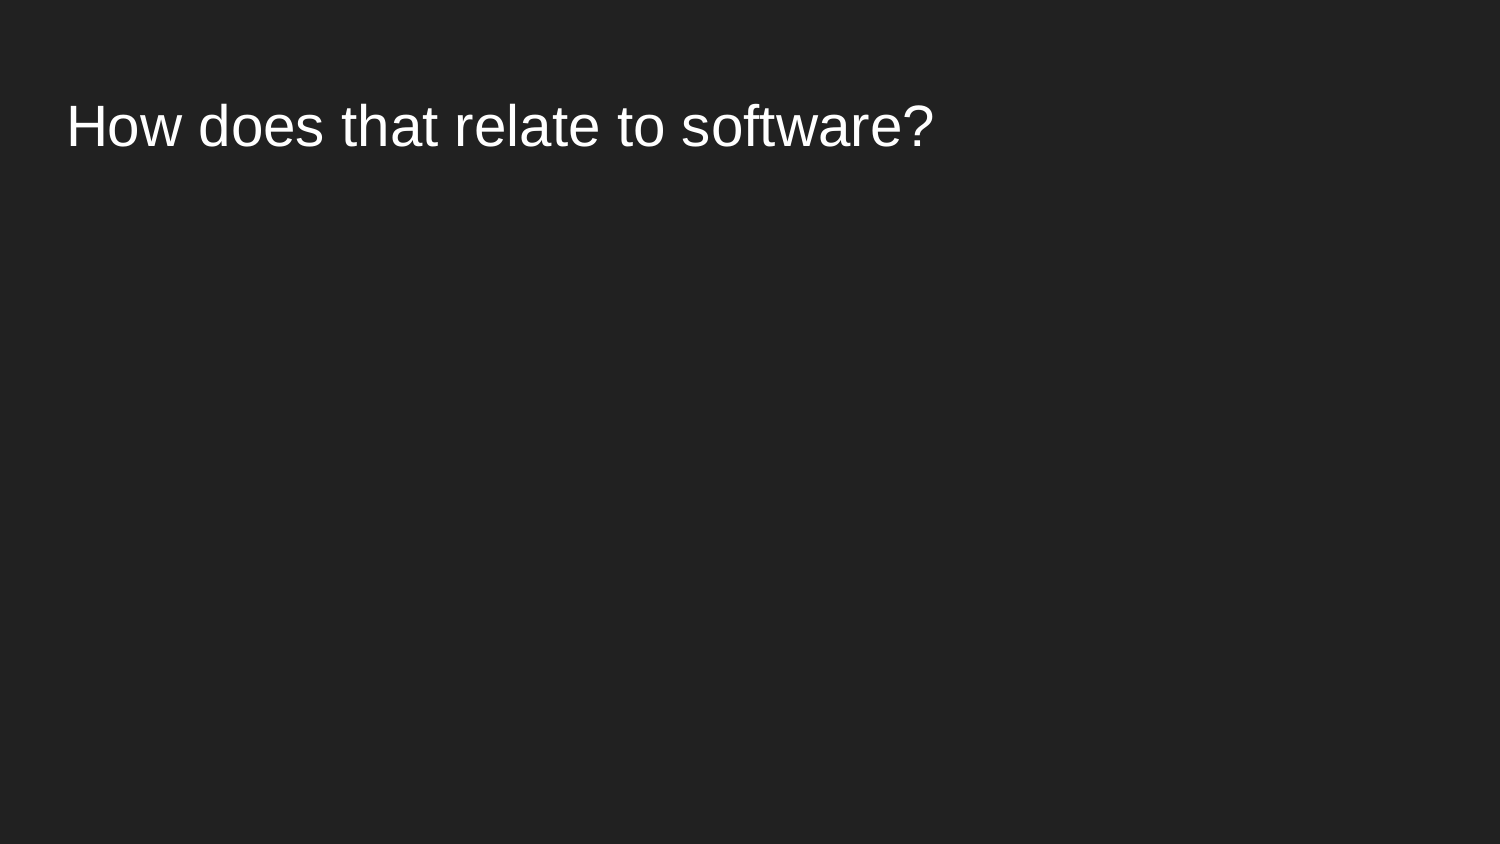

# How does that relate to software?